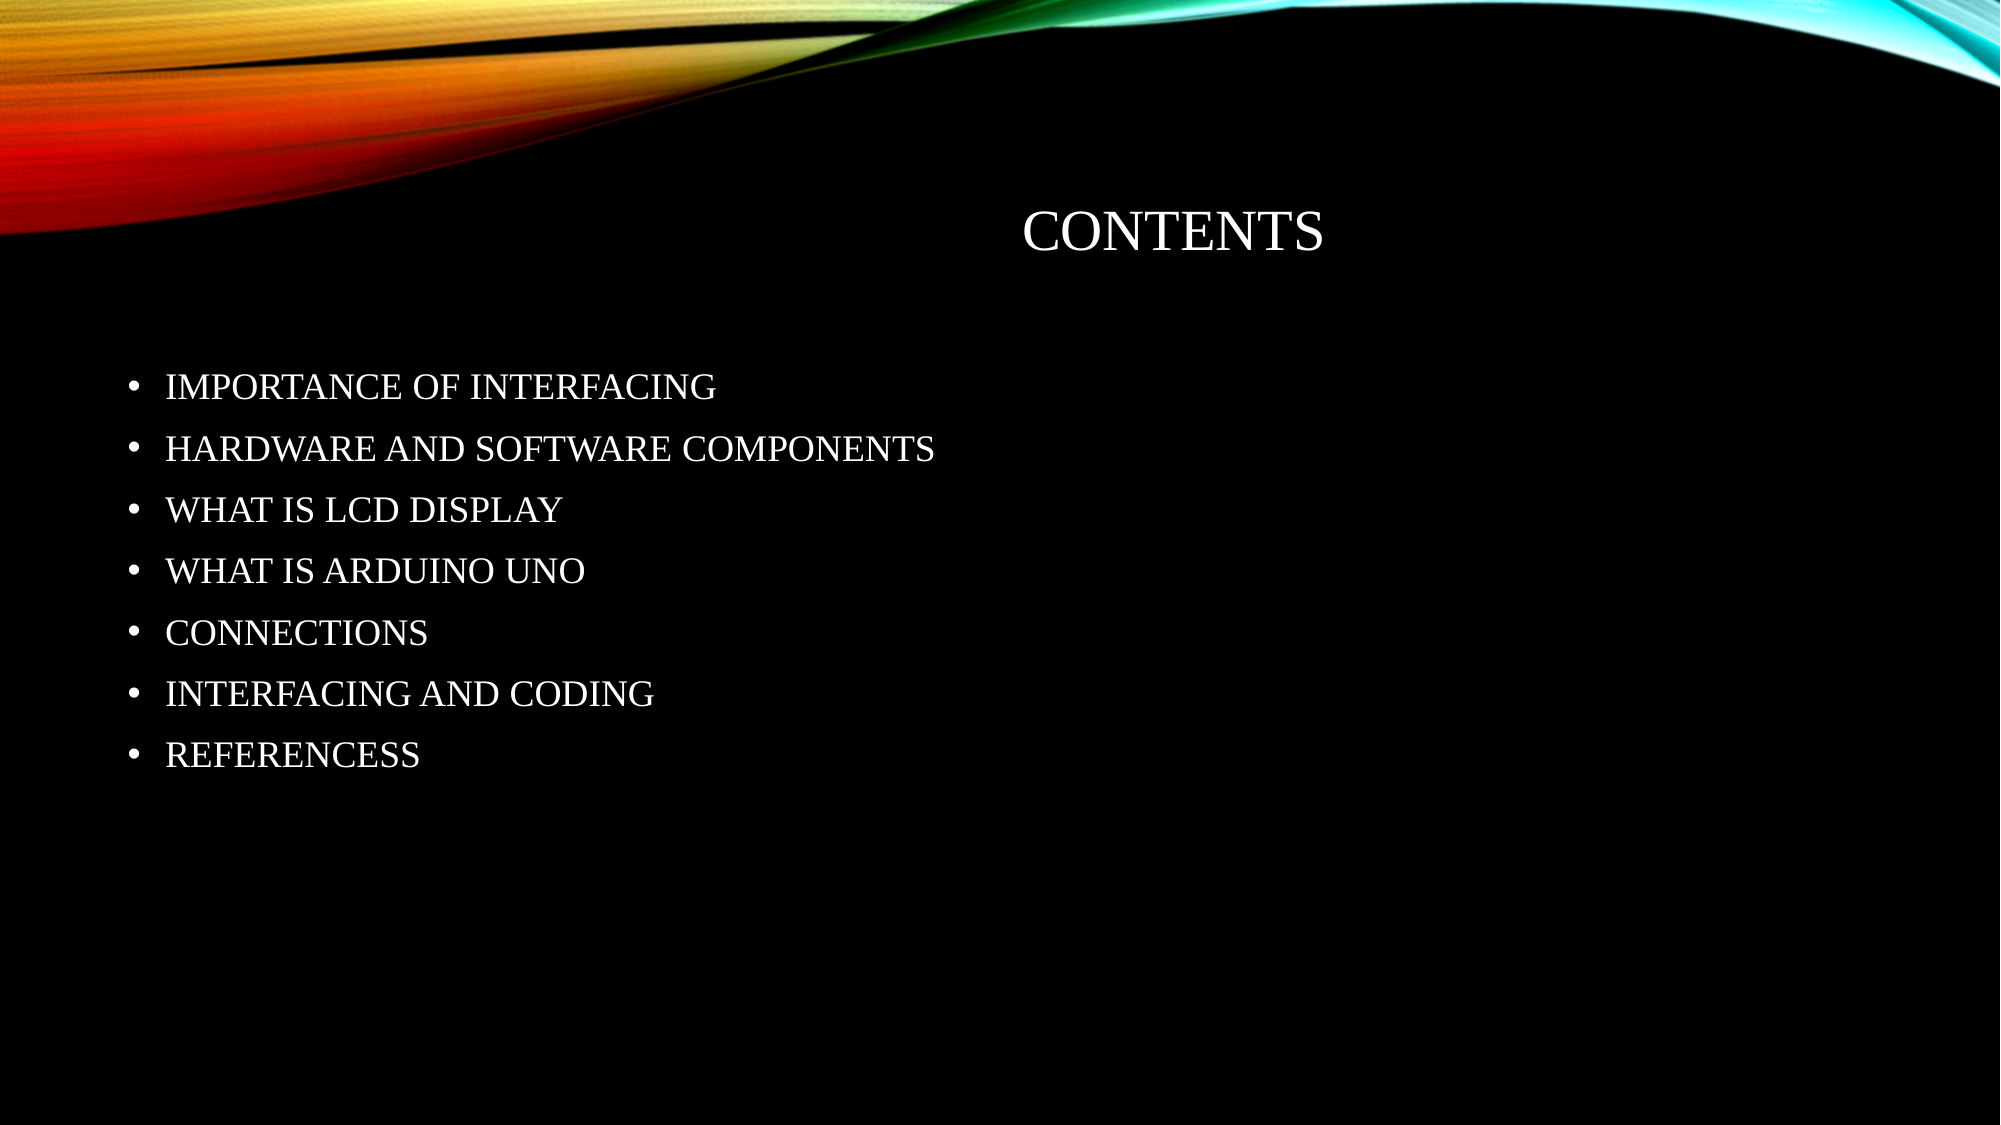

# CONTENTS
IMPORTANCE OF INTERFACING
HARDWARE AND SOFTWARE COMPONENTS
WHAT IS LCD DISPLAY
WHAT IS ARDUINO UNO
CONNECTIONS
INTERFACING AND CODING
REFERENCESS